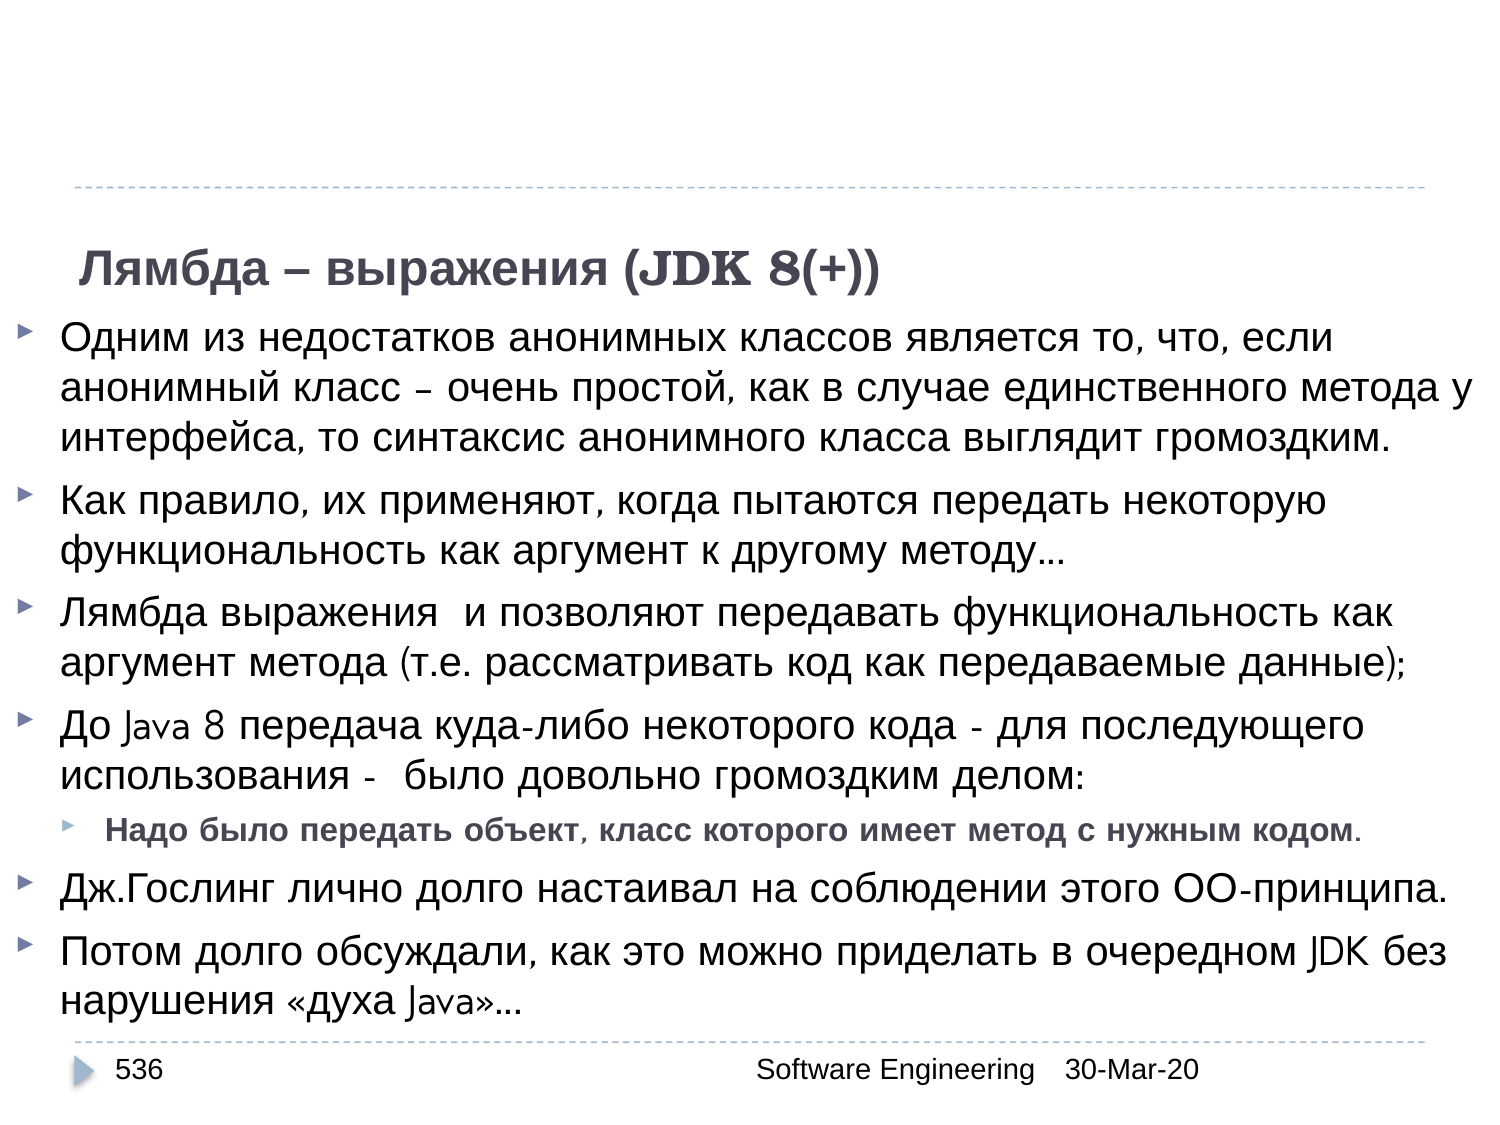

# Лямбда – выражения (JDK 8(+))
Одним из недостатков анонимных классов является то, что, если анонимный класс – очень простой, как в случае единственного метода у интерфейса, то синтаксис анонимного класса выглядит громоздким.
Как правило, их применяют, когда пытаются передать некоторую функциональность как аргумент к другому методу...
Лямбда выражения  и позволяют передавать функциональность как аргумент метода (т.е. рассматривать код как передаваемые данные);
До Java 8 передача куда-либо некоторого кода - для последующего использования -  было довольно громоздким делом:
Надо было передать объект, класс которого имеет метод с нужным кодом.
Дж.Гослинг лично долго настаивал на соблюдении этого ОО-принципа.
Потом долго обсуждали, как это можно приделать в очередном JDK без нарушения «духа Java»...

536
Software Engineering
30-Mar-20